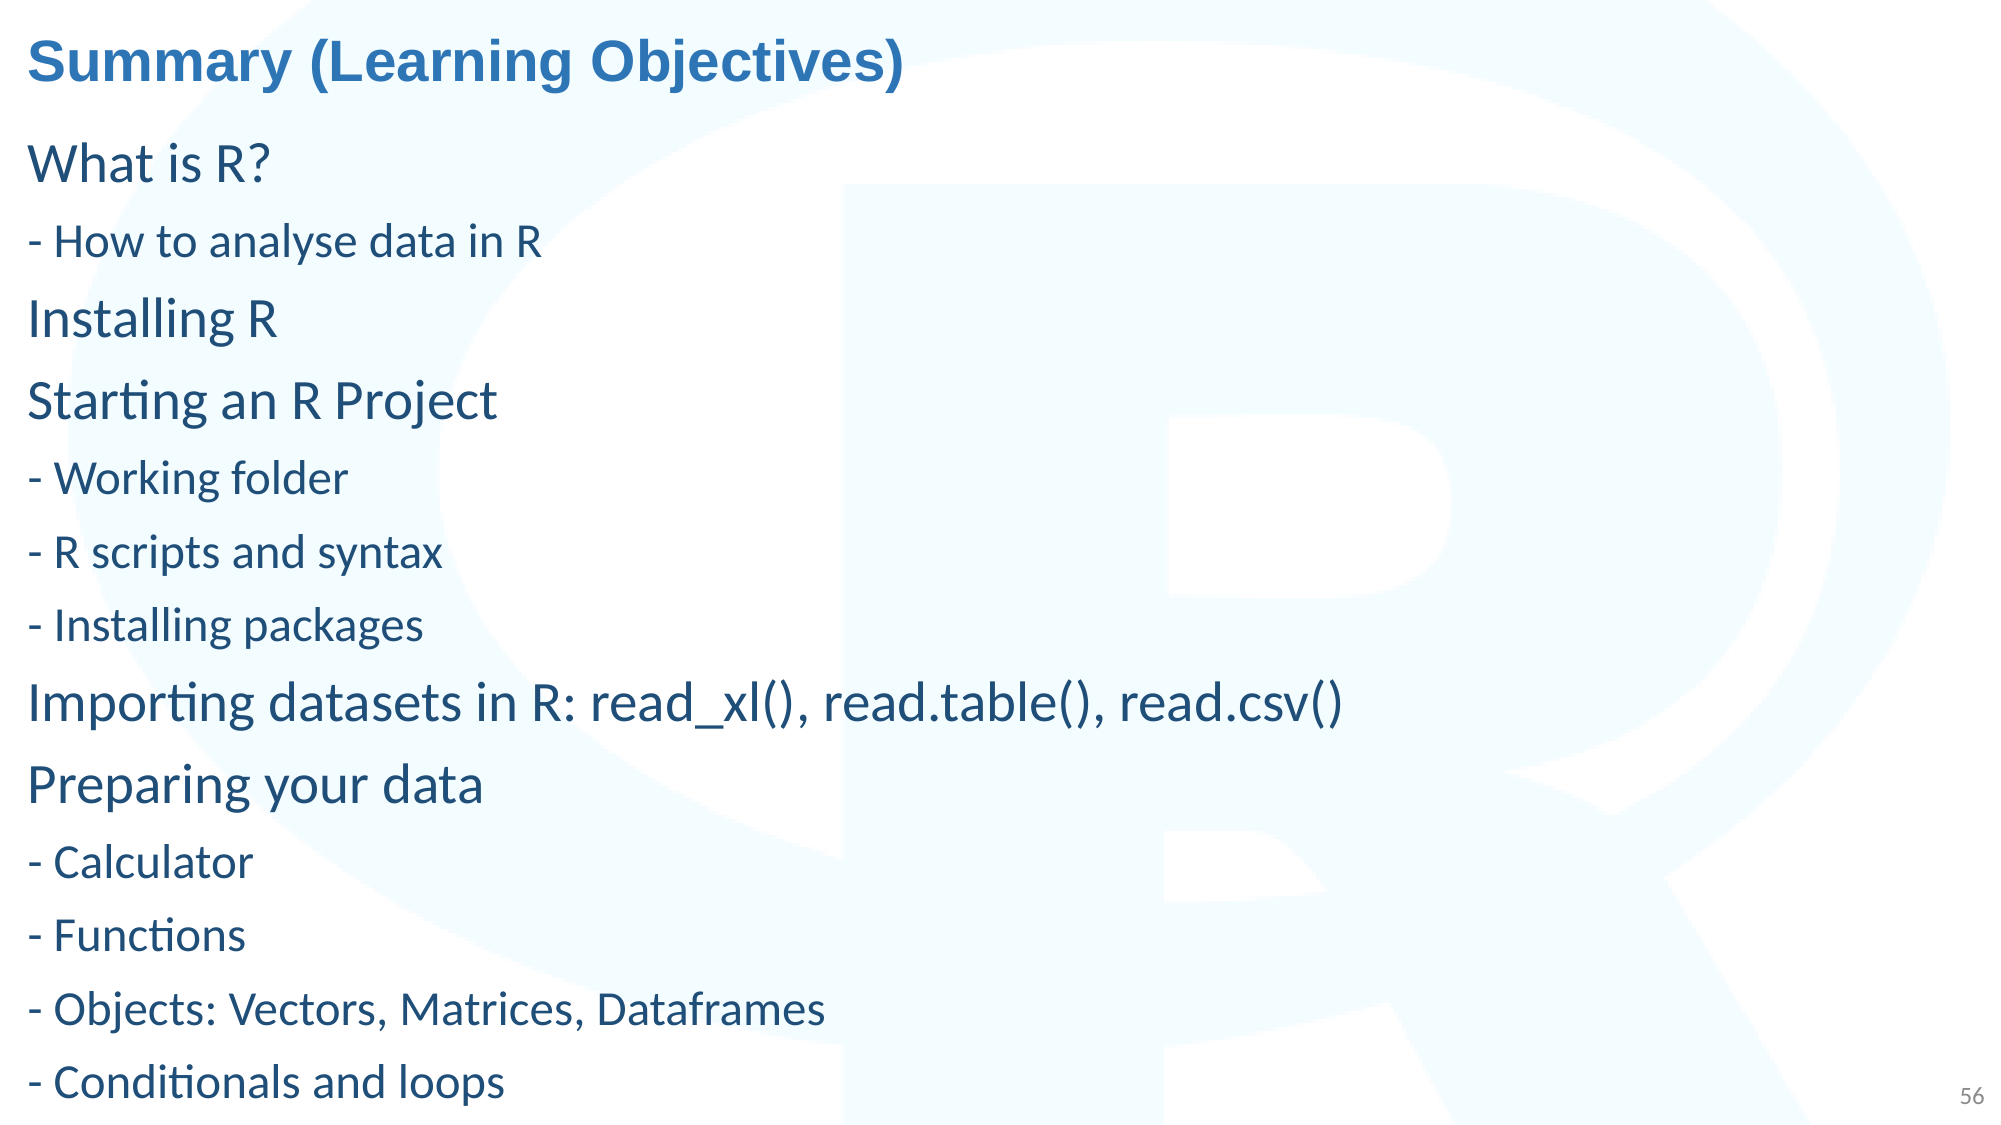

# Summary (Learning Objectives)
What is R?
- How to analyse data in R
Installing R
Starting an R Project
- Working folder
- R scripts and syntax
- Installing packages
Importing datasets in R: read_xl(), read.table(), read.csv()
Preparing your data
- Calculator
- Functions
- Objects: Vectors, Matrices, Dataframes
- Conditionals and loops
56